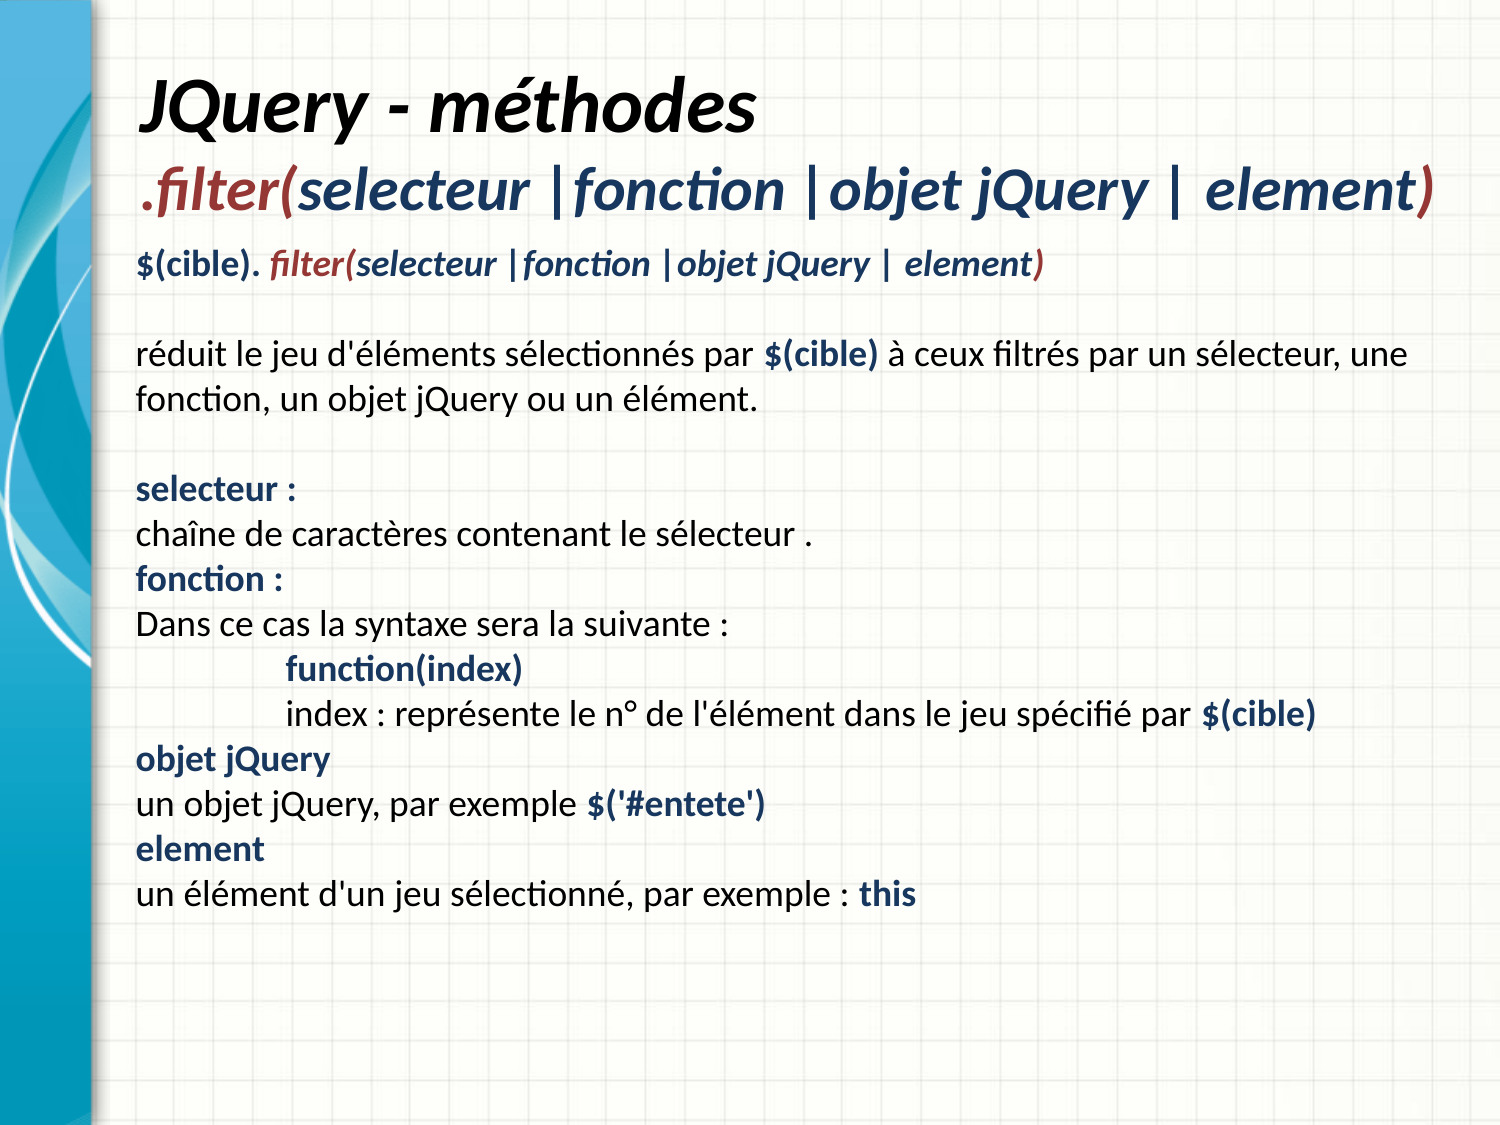

# JQuery - méthodes .filter(selecteur |fonction |objet jQuery | element)
$(cible). filter(selecteur |fonction |objet jQuery | element)

réduit le jeu d'éléments sélectionnés par $(cible) à ceux filtrés par un sélecteur, une fonction, un objet jQuery ou un élément.

selecteur :
chaîne de caractères contenant le sélecteur .
fonction :
Dans ce cas la syntaxe sera la suivante :
	function(index)
	index : représente le n° de l'élément dans le jeu spécifié par $(cible)
objet jQuery
un objet jQuery, par exemple $('#entete')
element
un élément d'un jeu sélectionné, par exemple : this